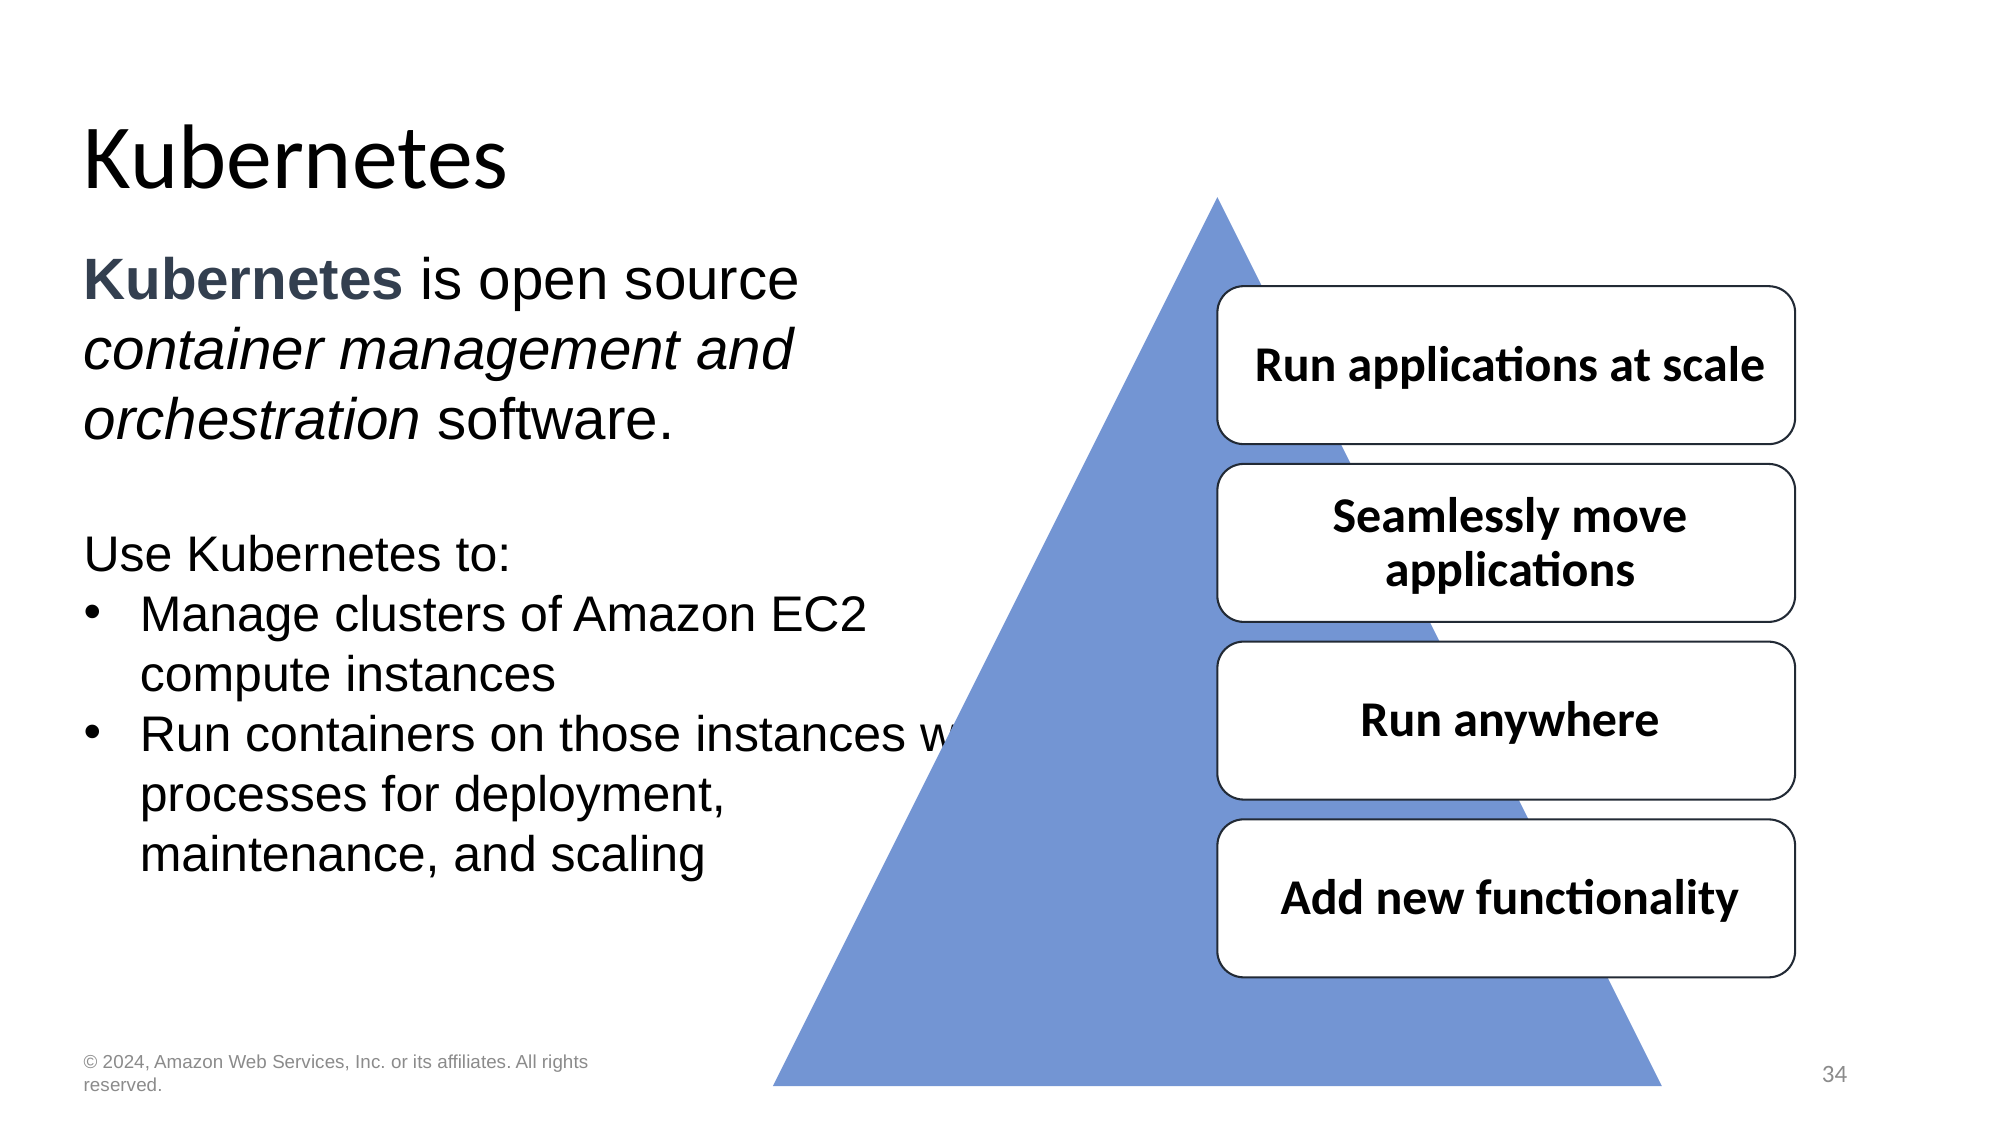

# Kubernetes
Run applications at scale
Seamlessly move applications
Run anywhere
Add new functionality
Kubernetes is open source container management and orchestration software.

Use Kubernetes to:
Manage clusters of Amazon EC2 compute instances
Run containers on those instances with processes for deployment, maintenance, and scaling

© 2024, Amazon Web Services, Inc. or its affiliates. All rights reserved.
34